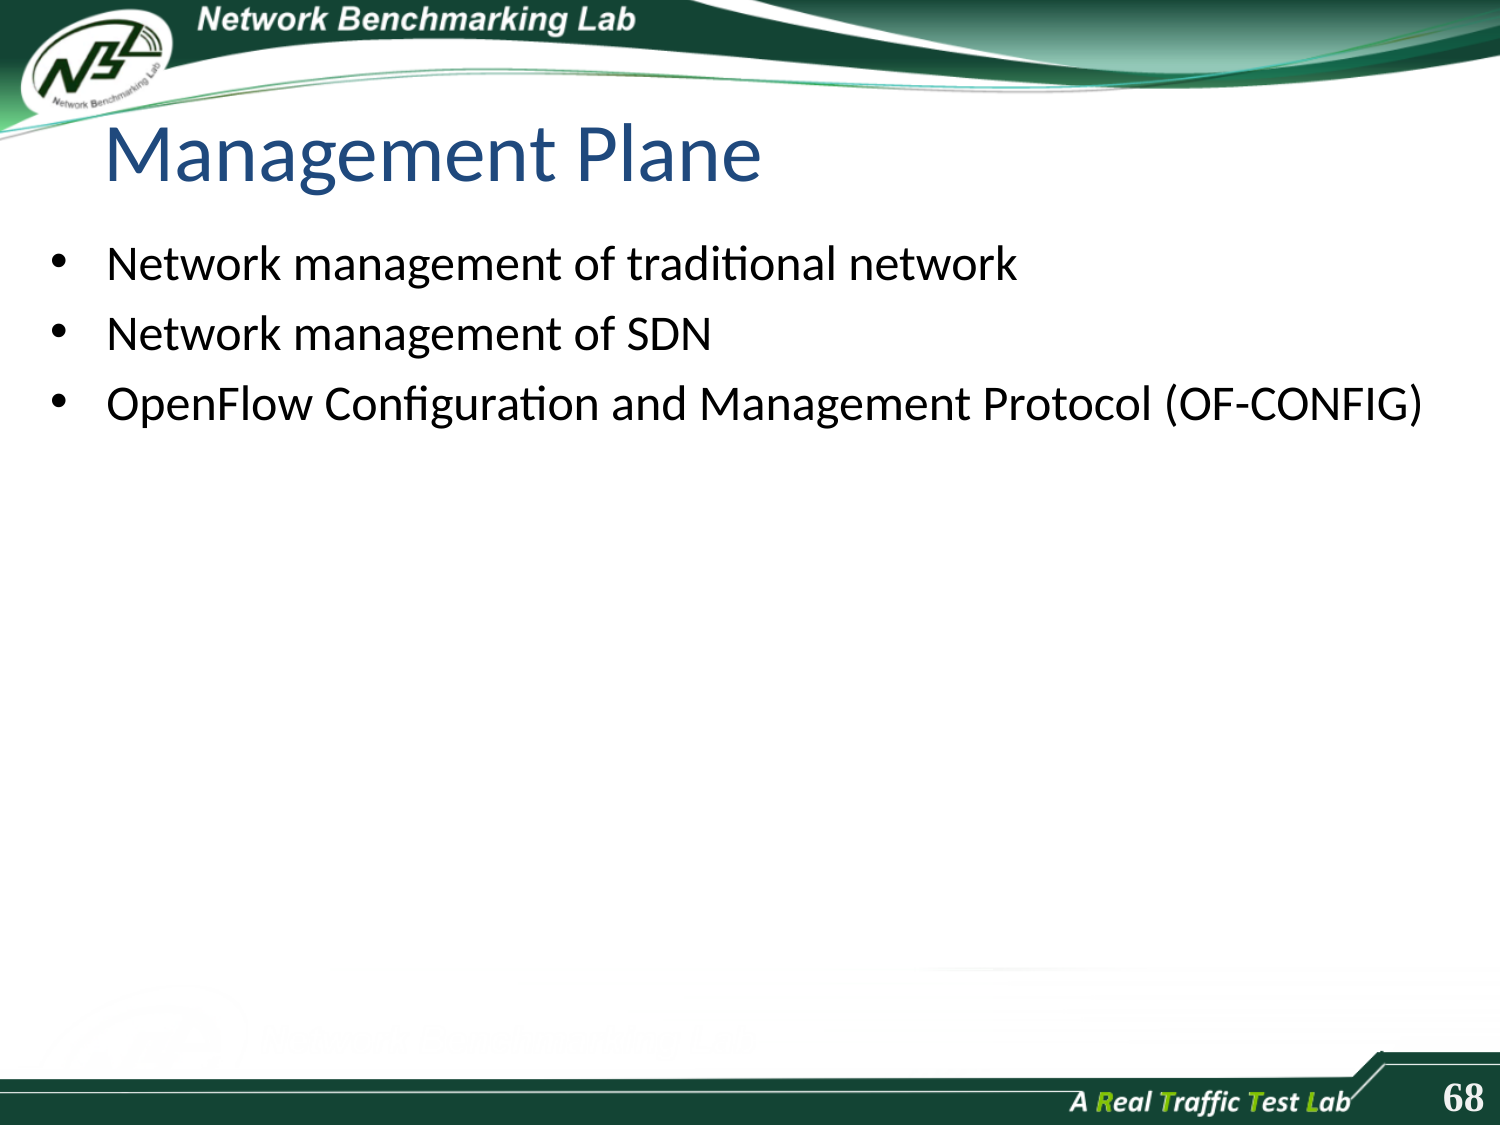

# Management Plane
Network management of traditional network
Network management of SDN
OpenFlow Configuration and Management Protocol (OF-CONFIG)

68